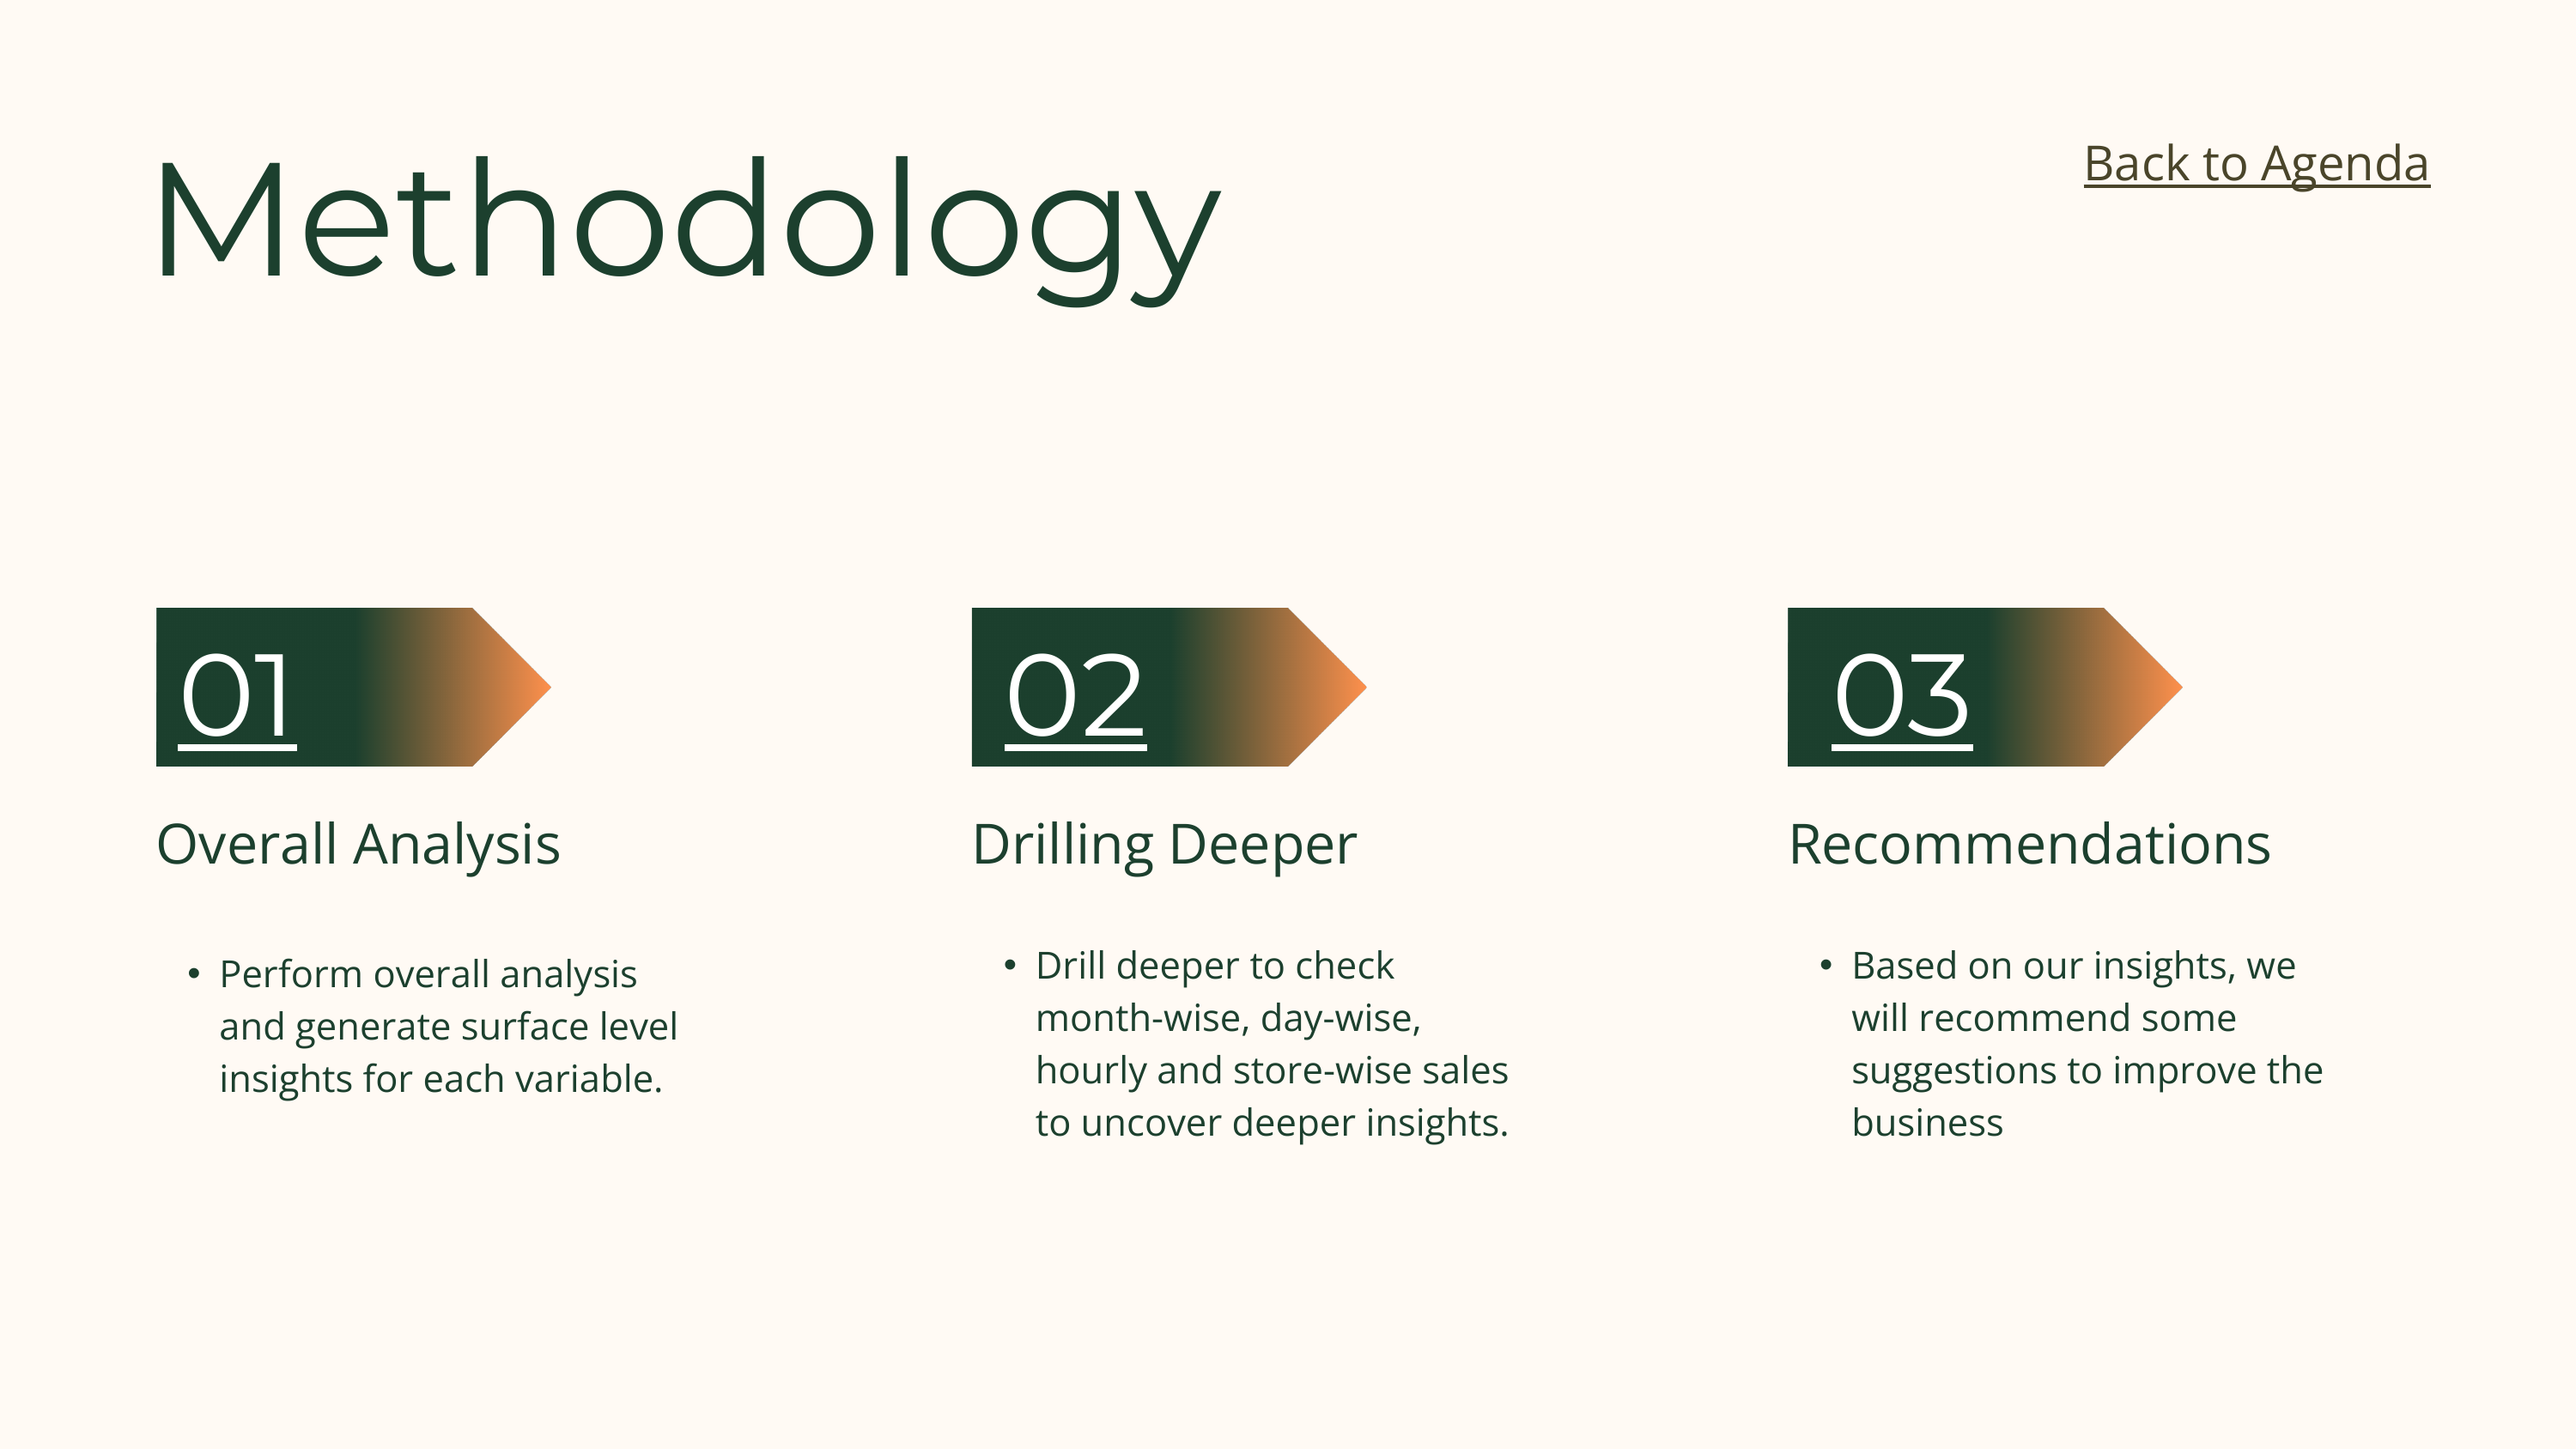

Methodology
Back to Agenda

01
Overall Analysis
Perform overall analysis and generate surface level insights for each variable.

02
Drilling Deeper
Drill deeper to check month-wise, day-wise, hourly and store-wise sales to uncover deeper insights.

03
Recommendations
Based on our insights, we will recommend some suggestions to improve the business